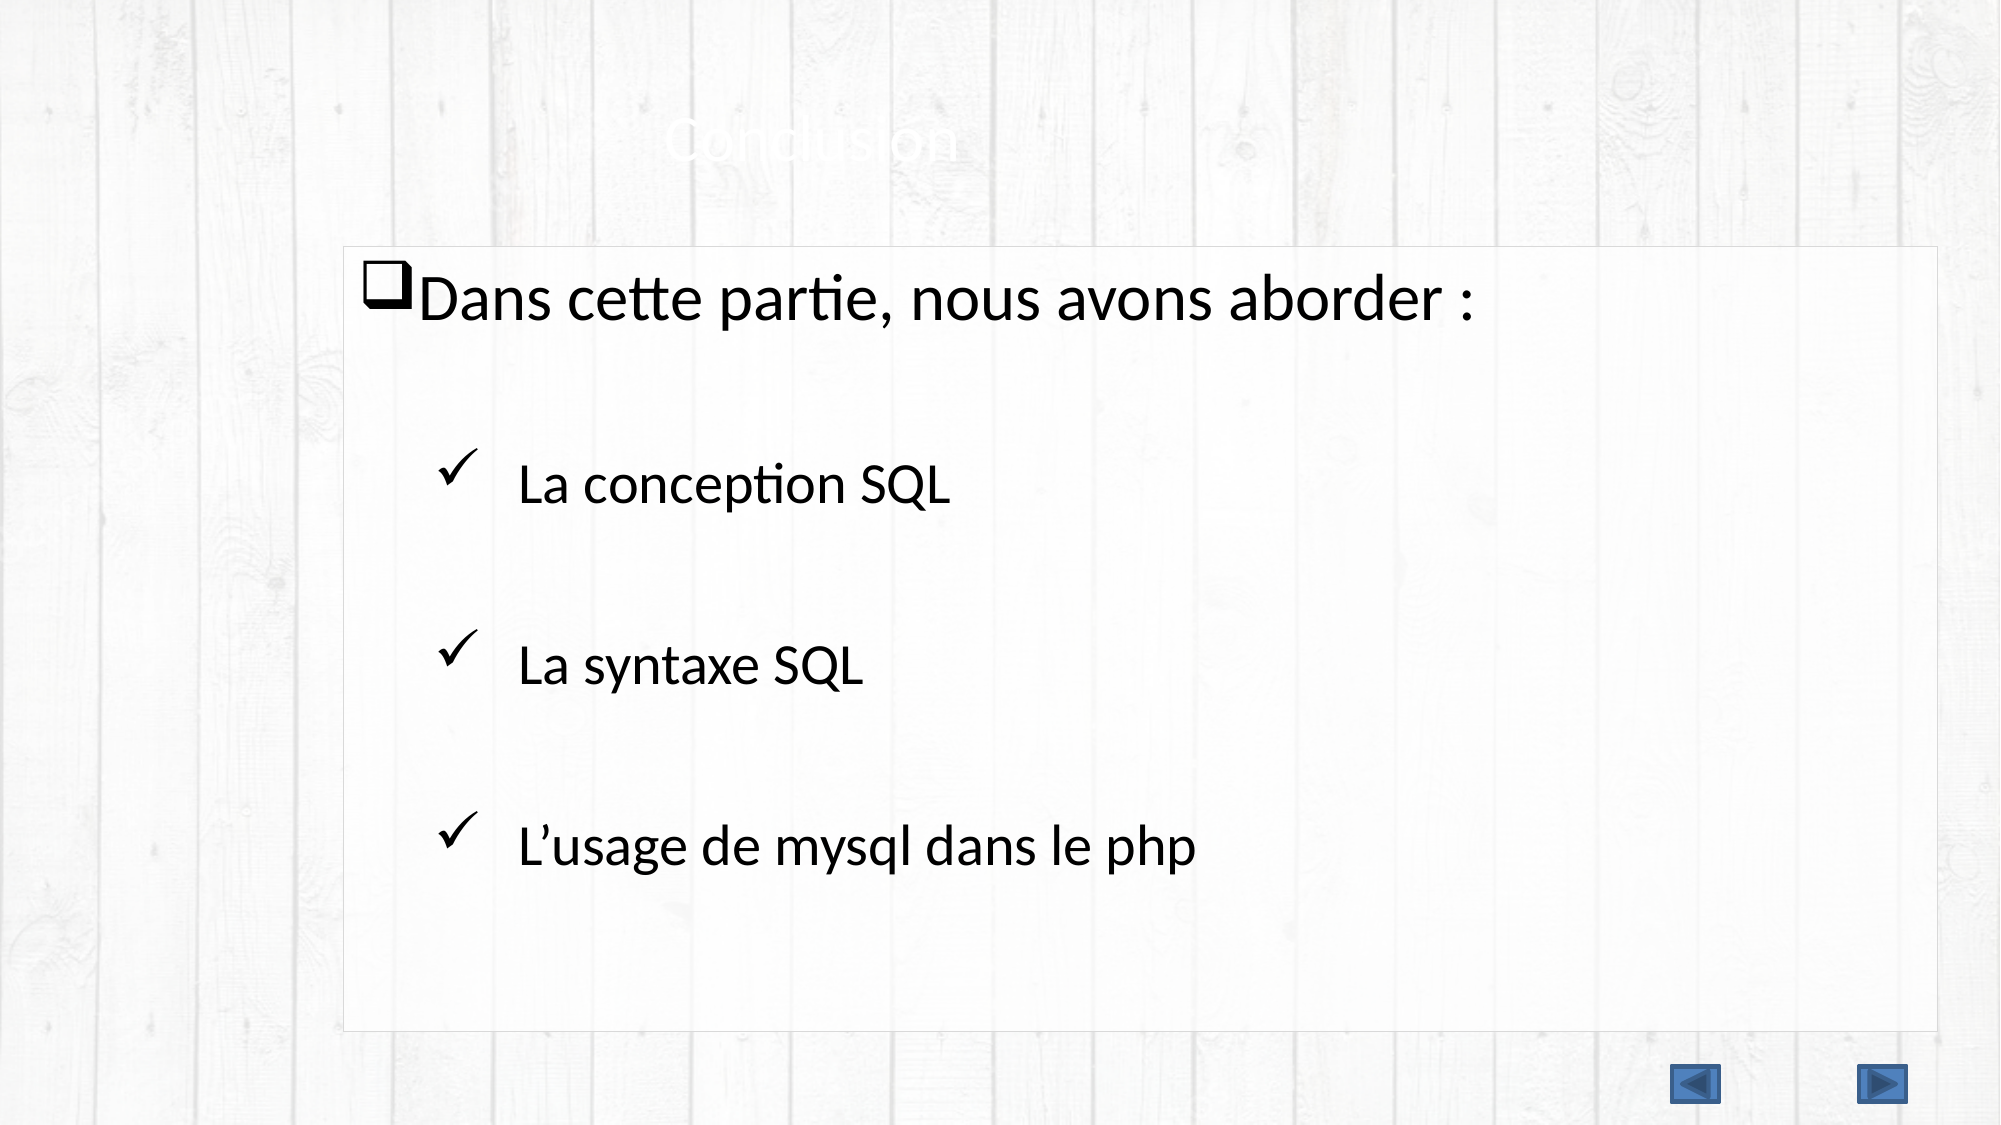

# Conclusion
Dans cette partie, nous avons aborder :

La conception SQL

La syntaxe SQL

L’usage de mysql dans le php